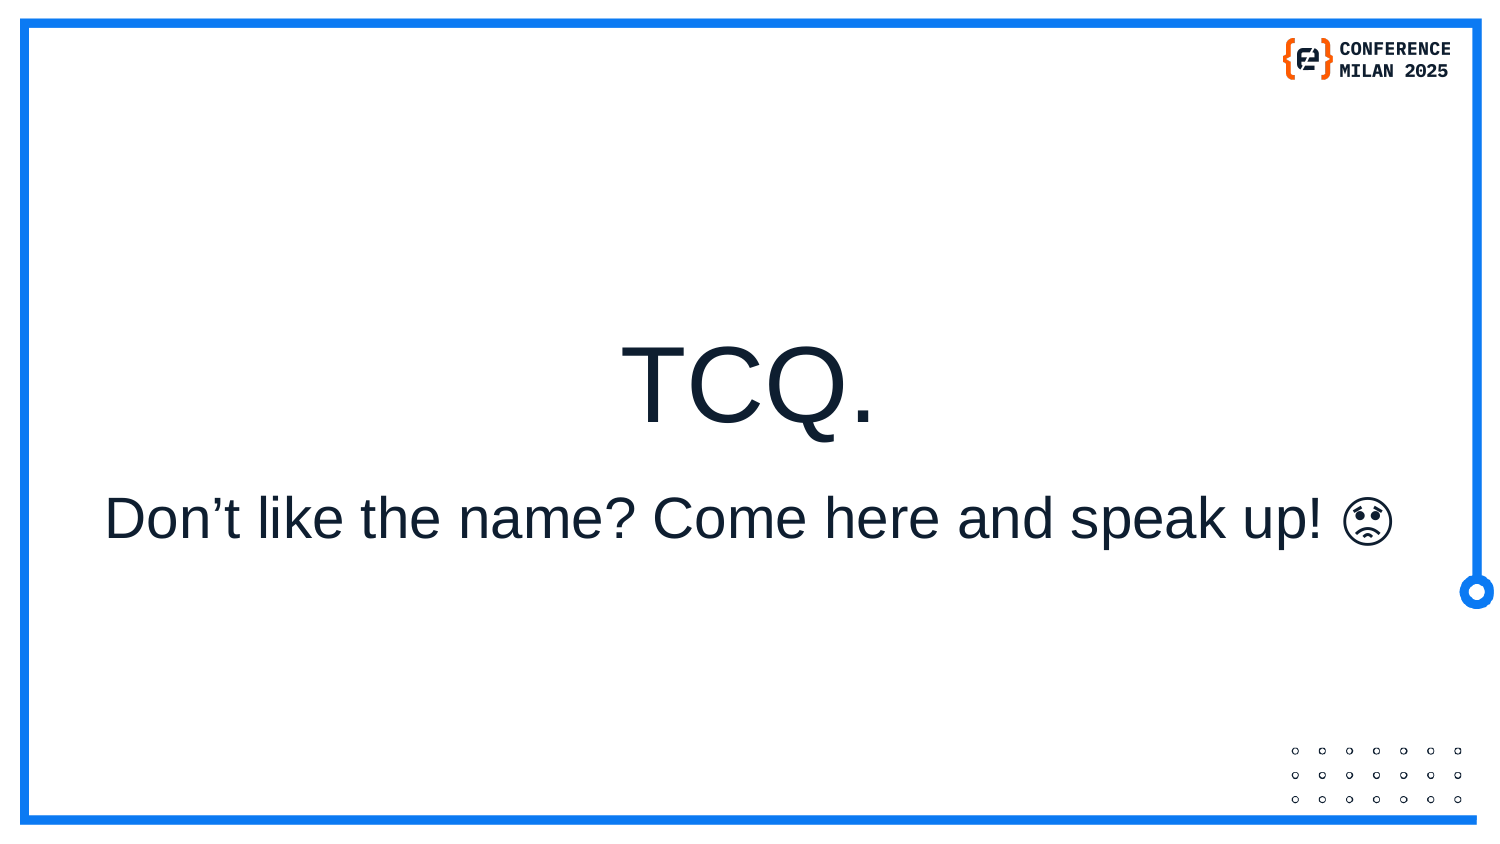

# TCQ.
Don’t like the name? Come here and speak up! 😡